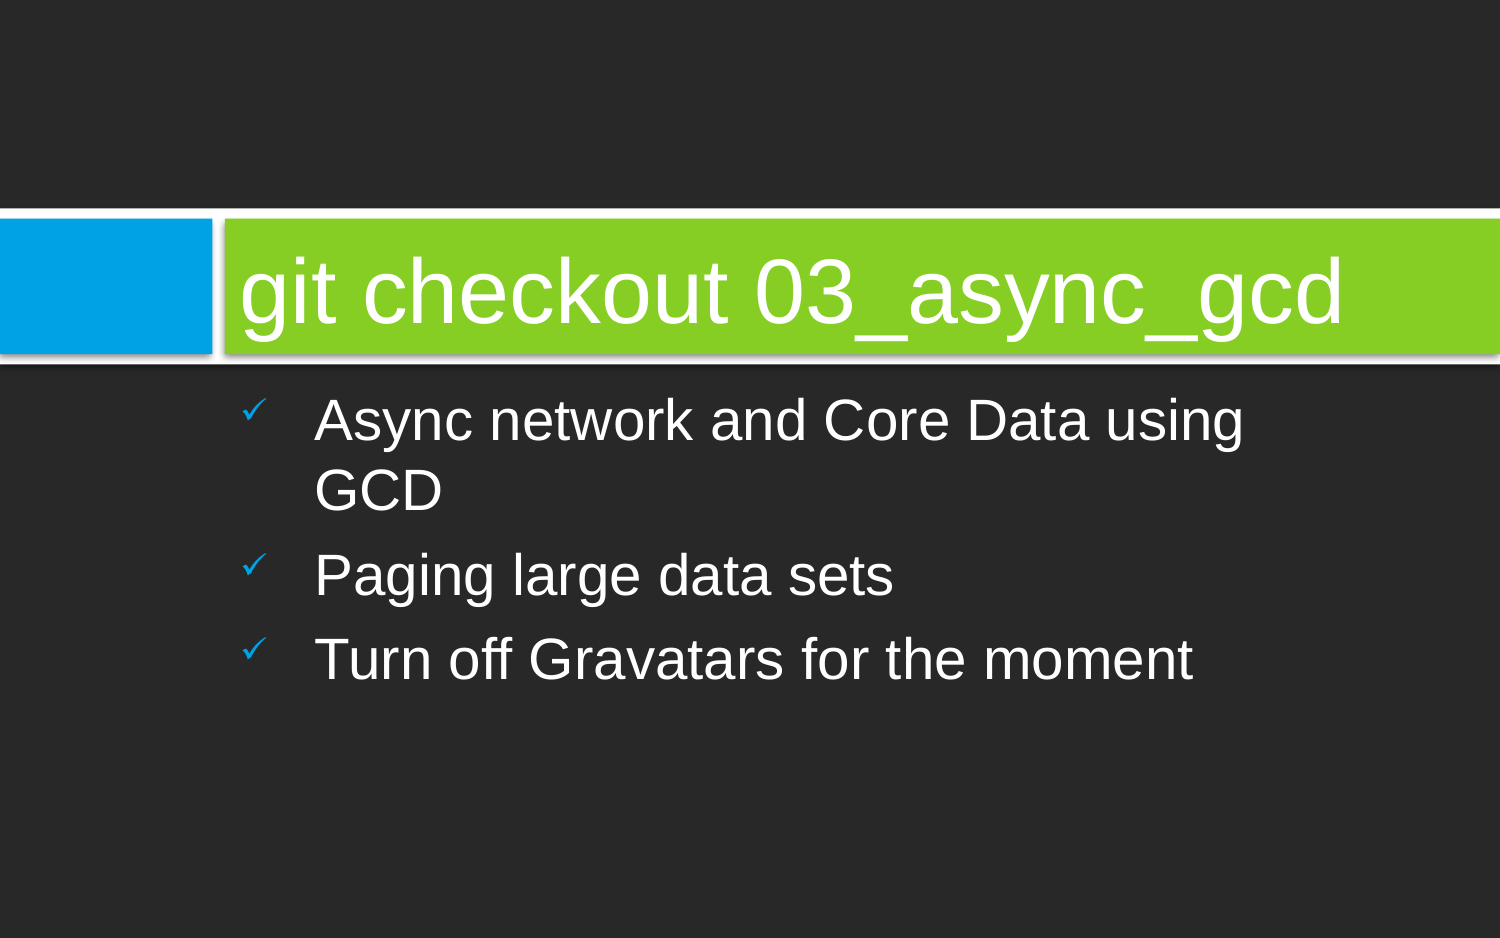

# git checkout 03_async_gcd
Async network and Core Data using GCD
Paging large data sets
Turn off Gravatars for the moment